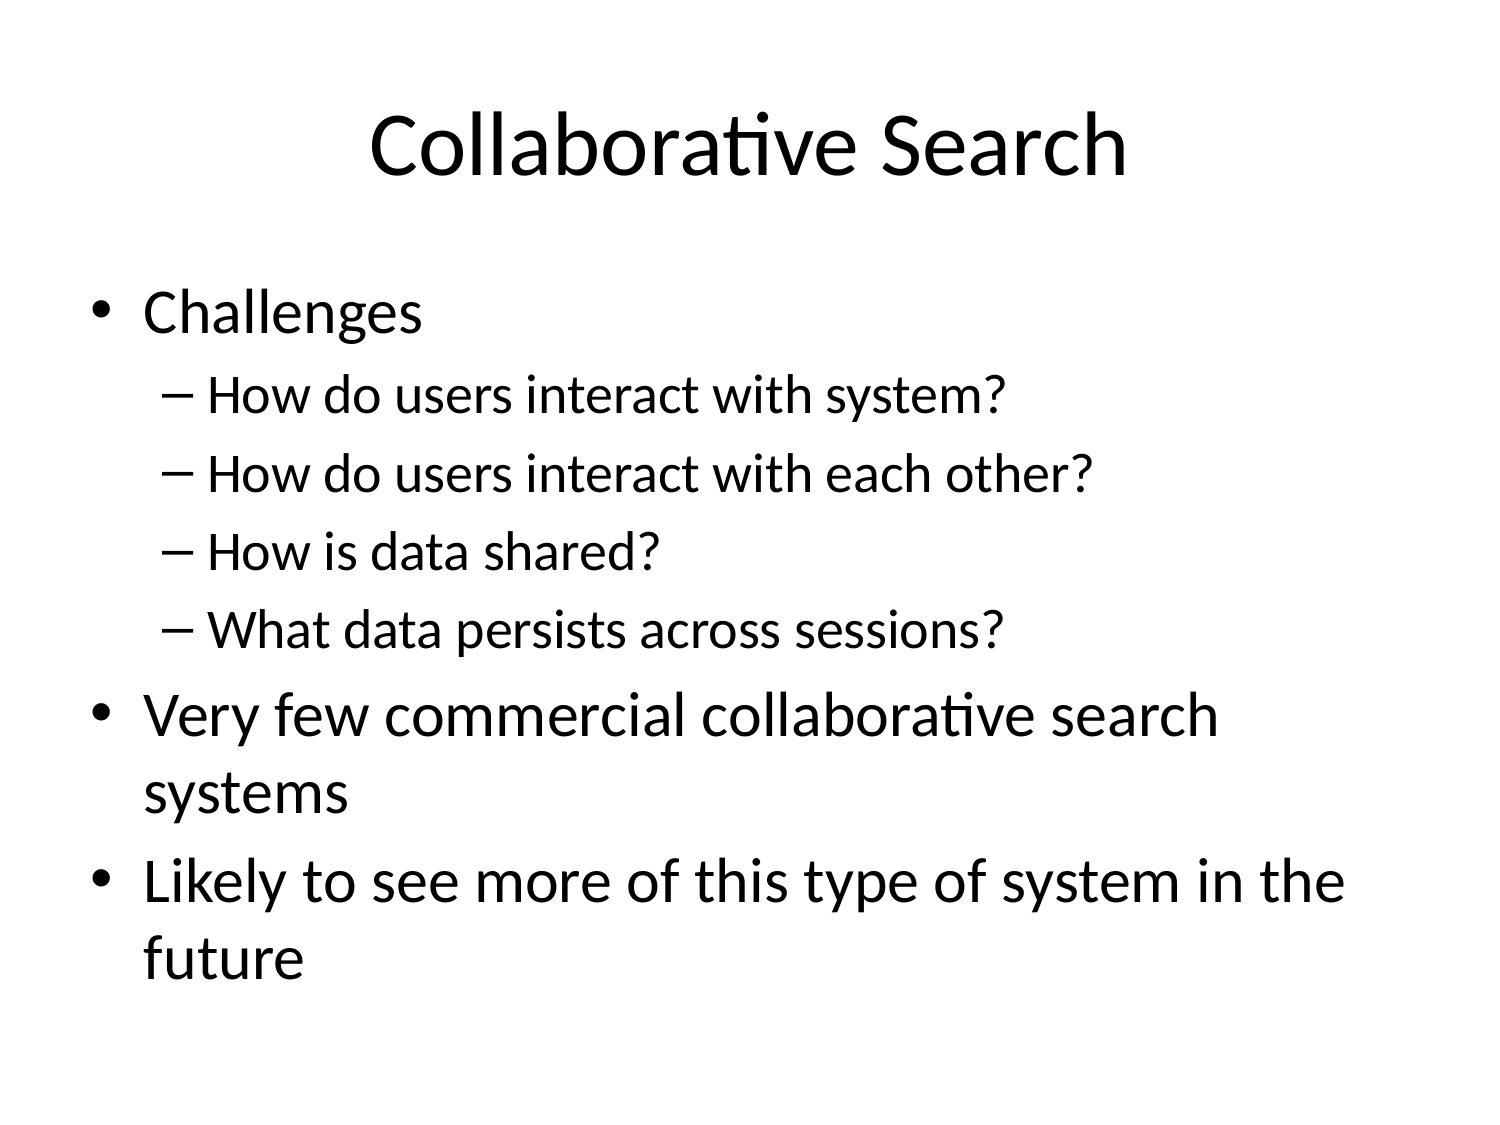

# Collaborative Search
Challenges
How do users interact with system?
How do users interact with each other?
How is data shared?
What data persists across sessions?
Very few commercial collaborative search systems
Likely to see more of this type of system in the future